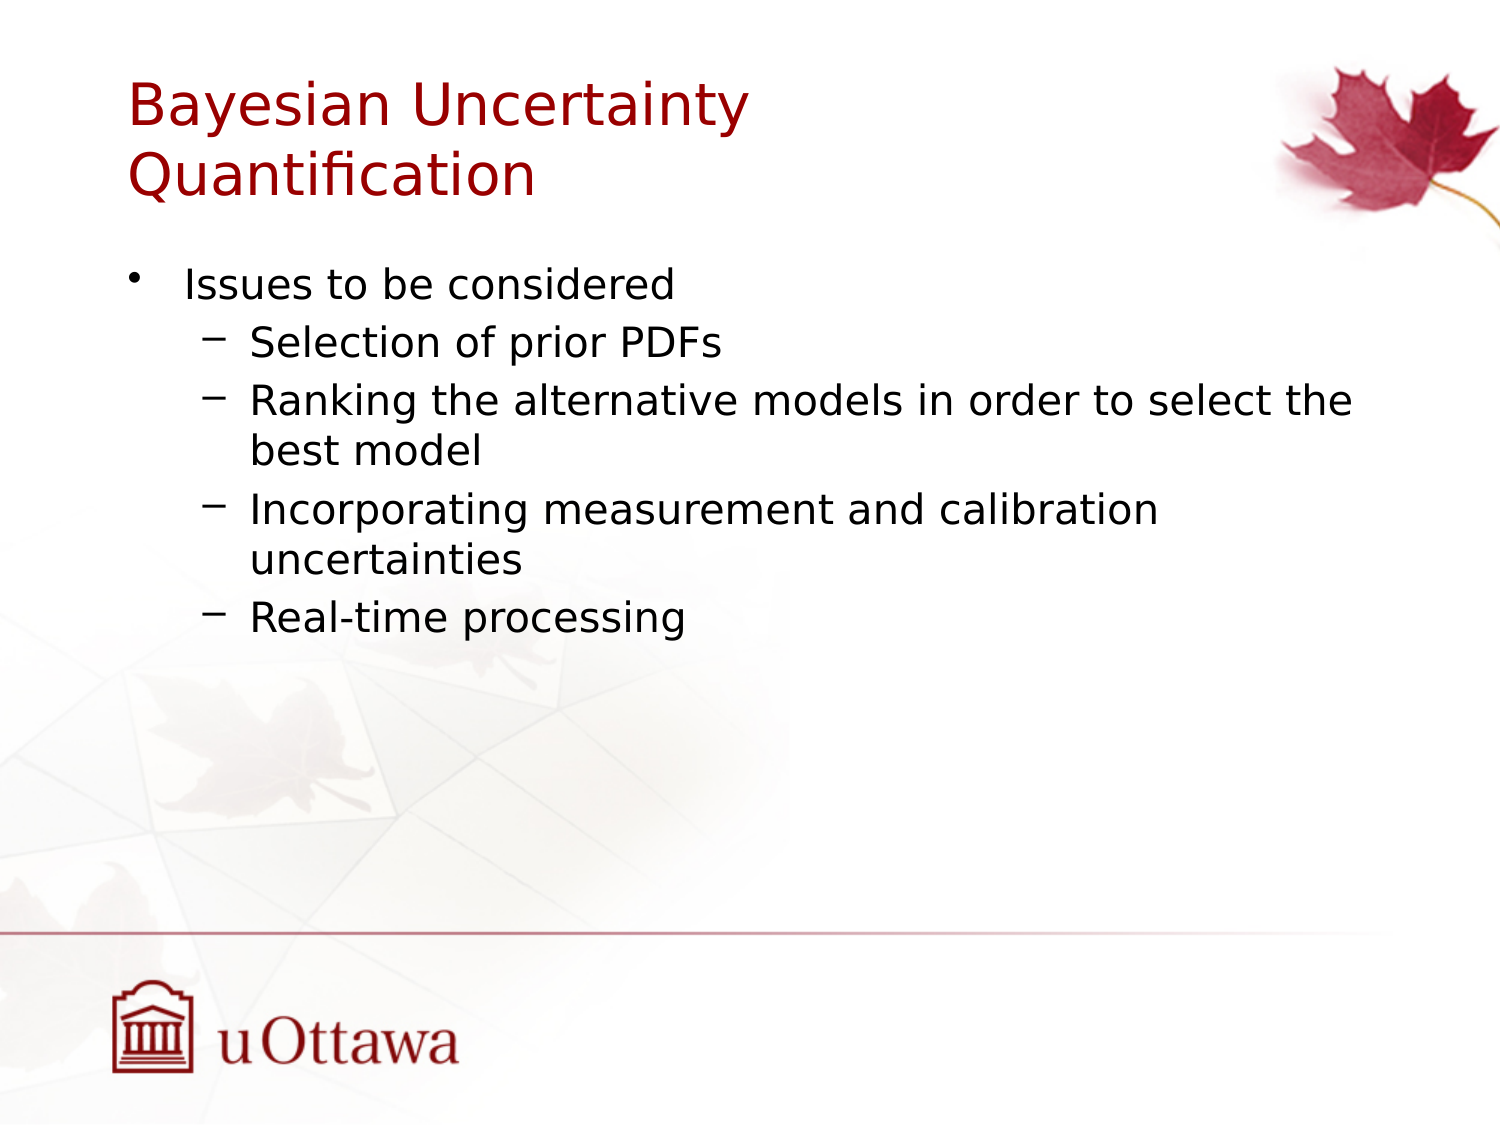

# Bayesian Uncertainty Quantification
Issues to be considered
Selection of prior PDFs
Ranking the alternative models in order to select the best model
Incorporating measurement and calibration uncertainties
Real-time processing